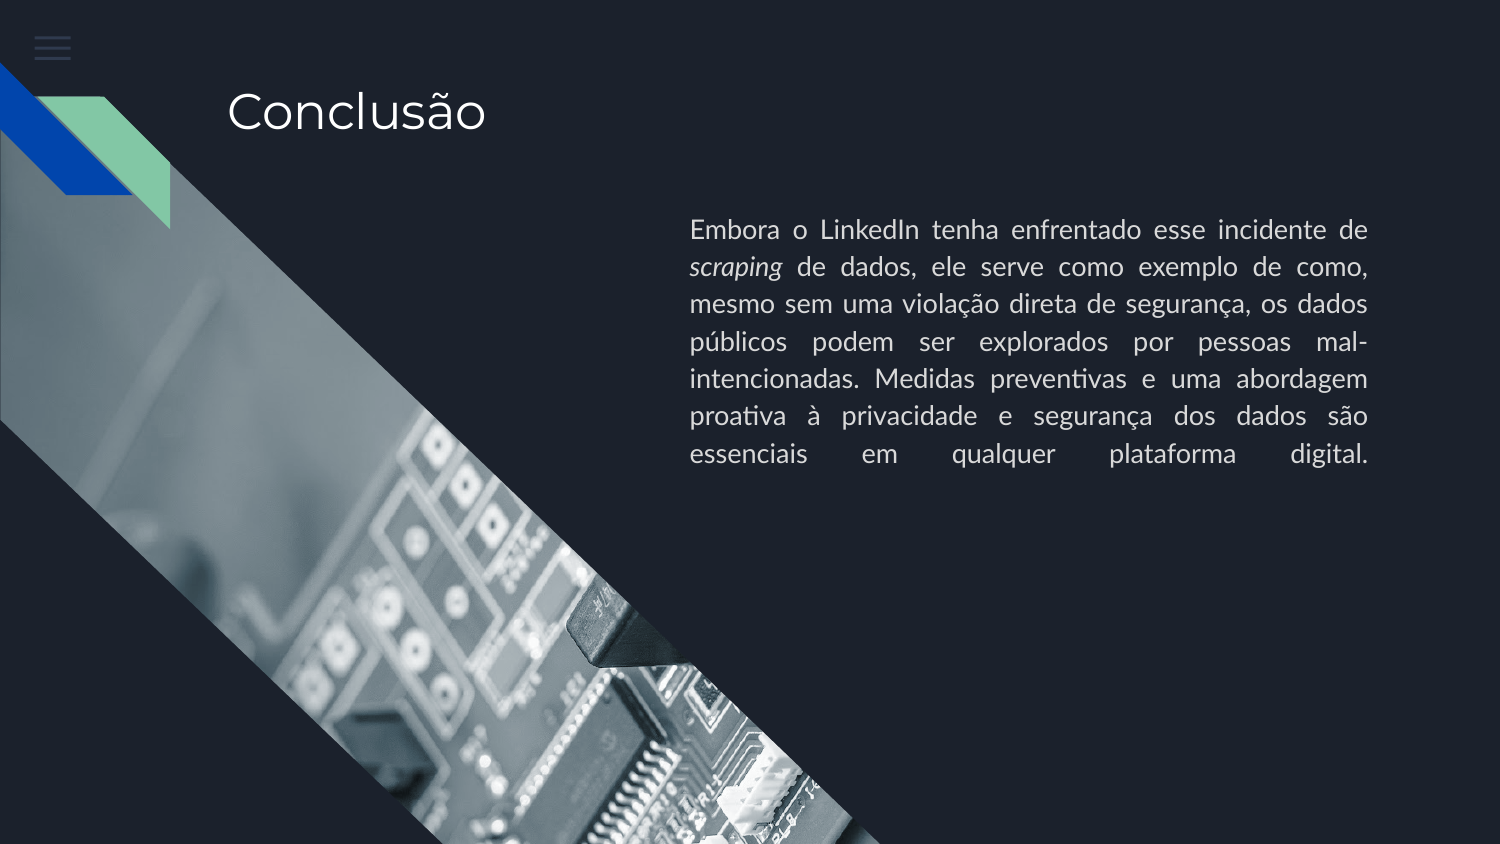

# Conclusão
Embora o LinkedIn tenha enfrentado esse incidente de scraping de dados, ele serve como exemplo de como, mesmo sem uma violação direta de segurança, os dados públicos podem ser explorados por pessoas mal-intencionadas. Medidas preventivas e uma abordagem proativa à privacidade e segurança dos dados são essenciais em qualquer plataforma digital.